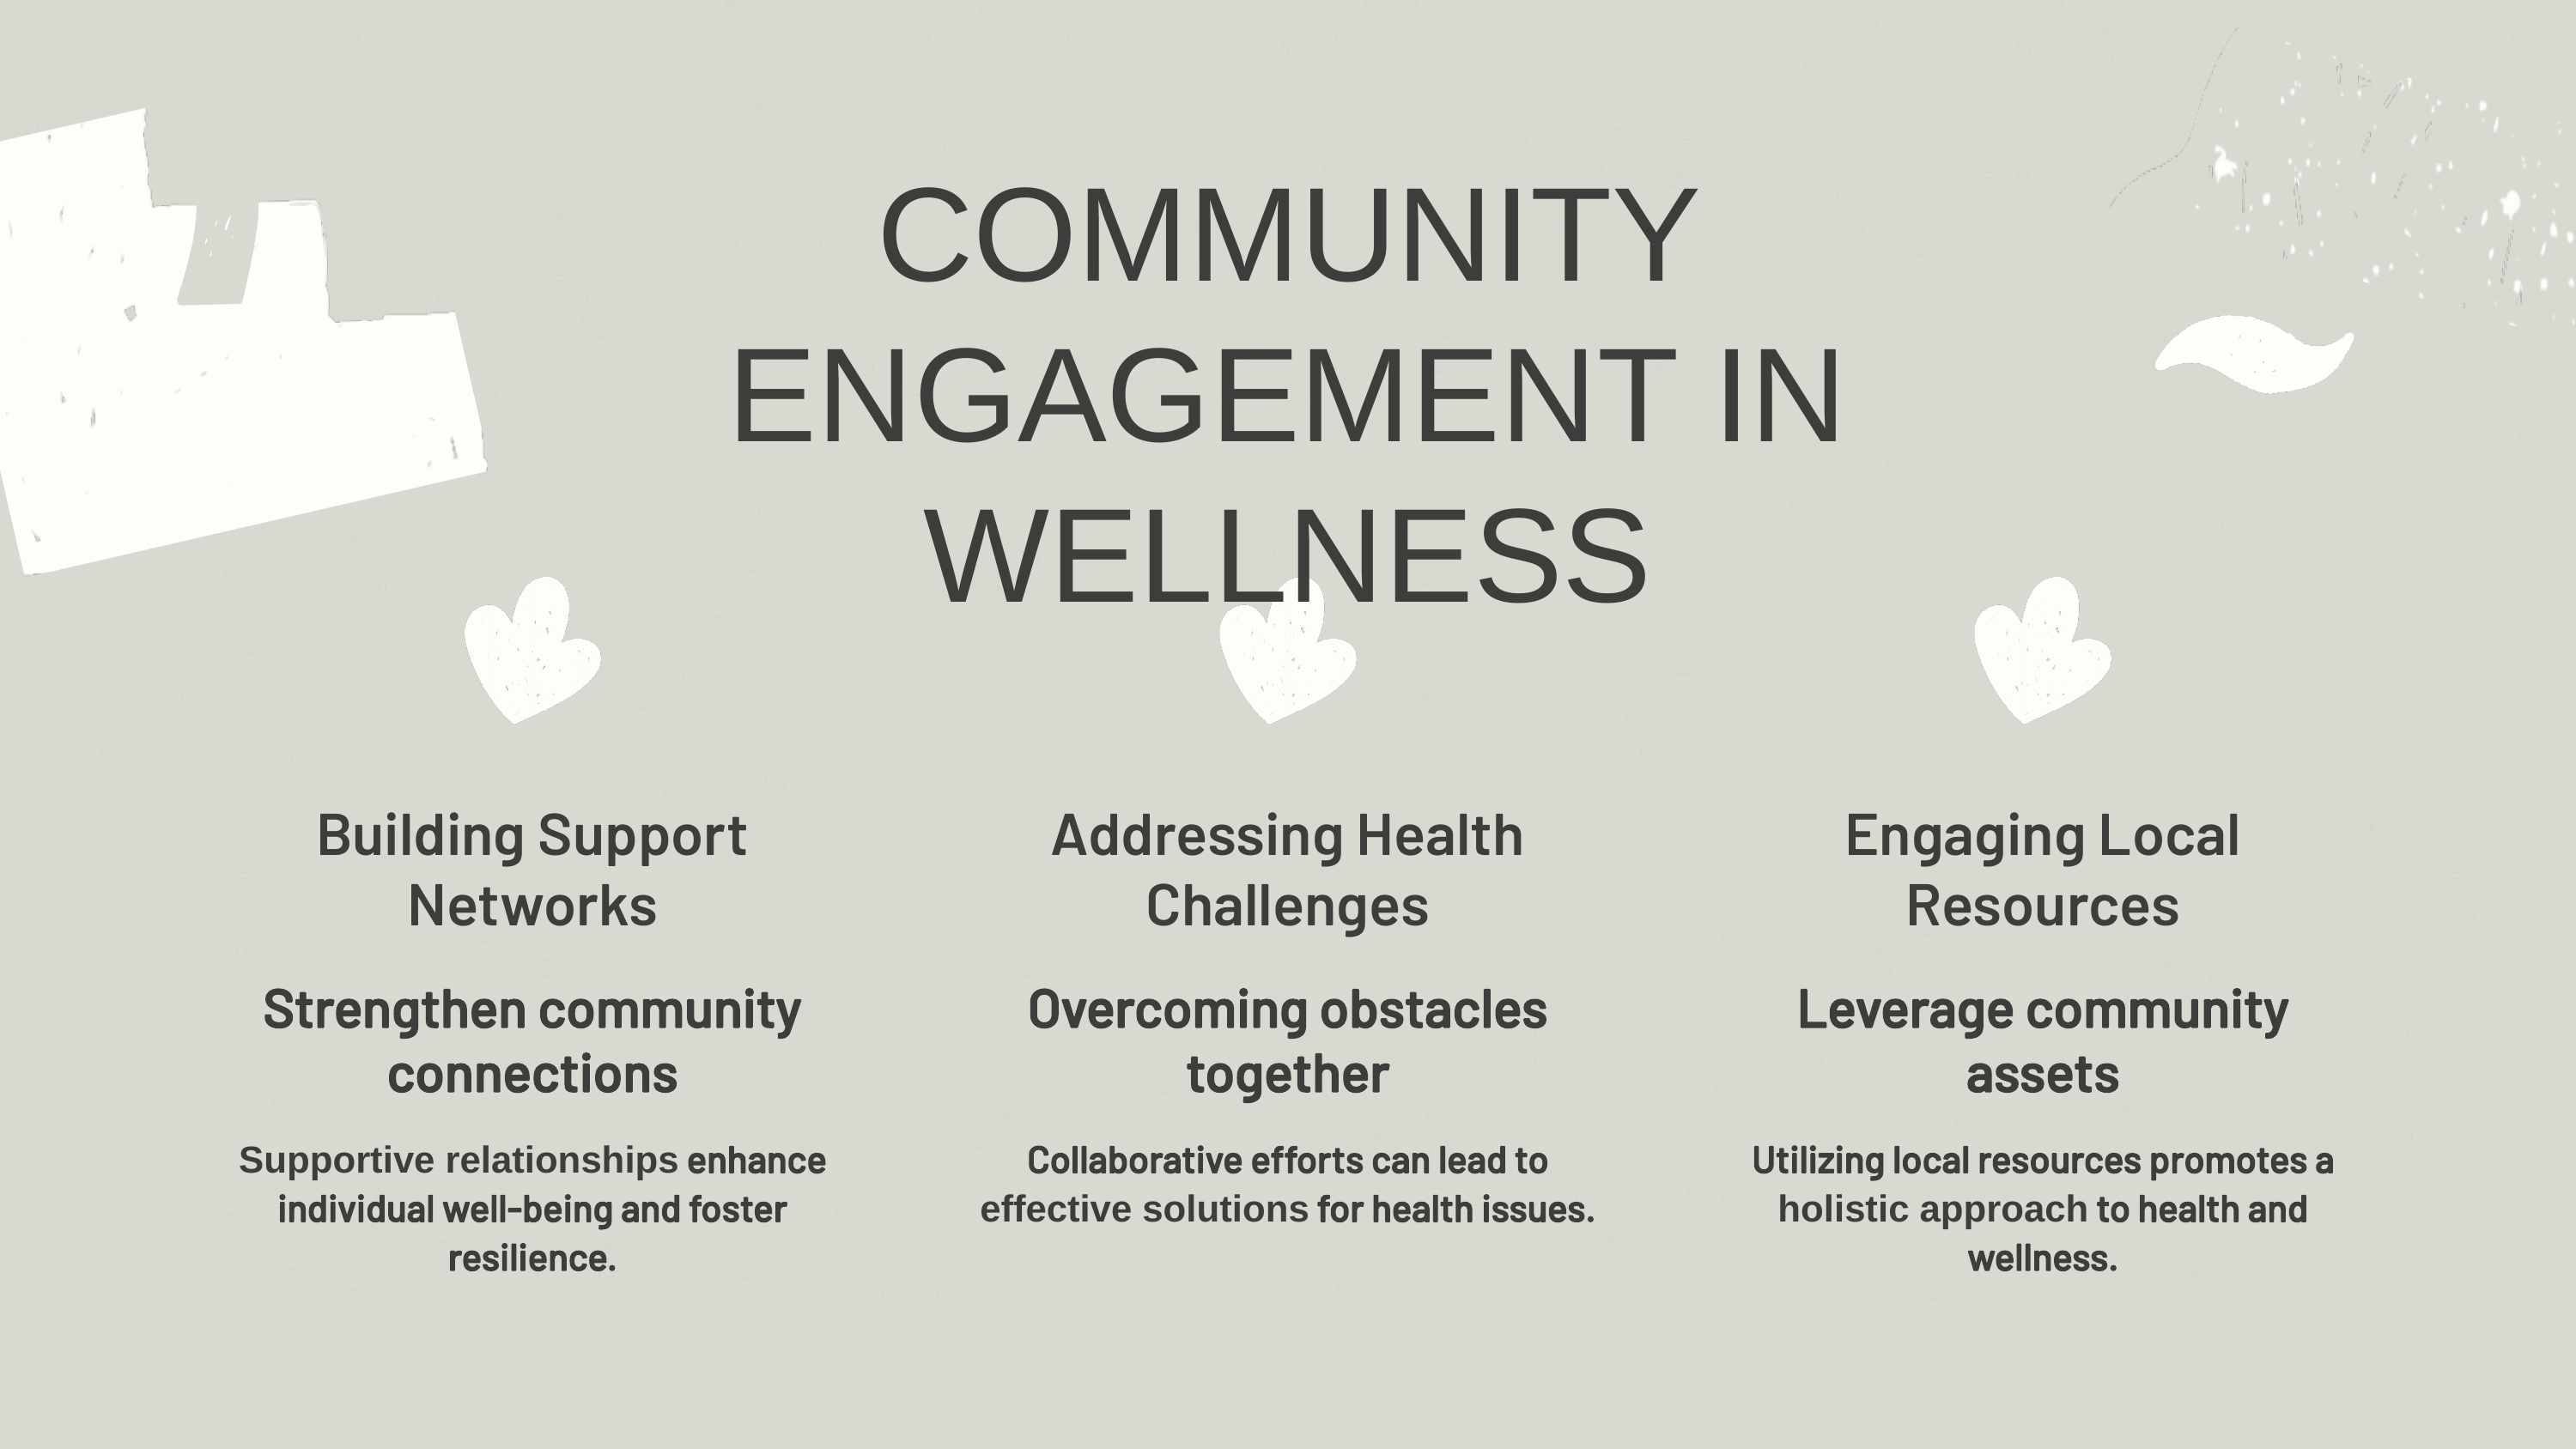

COMMUNITY ENGAGEMENT IN WELLNESS

Building Support Networks
Strengthen community connections
Supportive relationships enhance individual well-being and foster resilience.
Addressing Health Challenges
Overcoming obstacles together
Collaborative efforts can lead to effective solutions for health issues.
Engaging Local Resources
Leverage community assets
Utilizing local resources promotes a holistic approach to health and wellness.